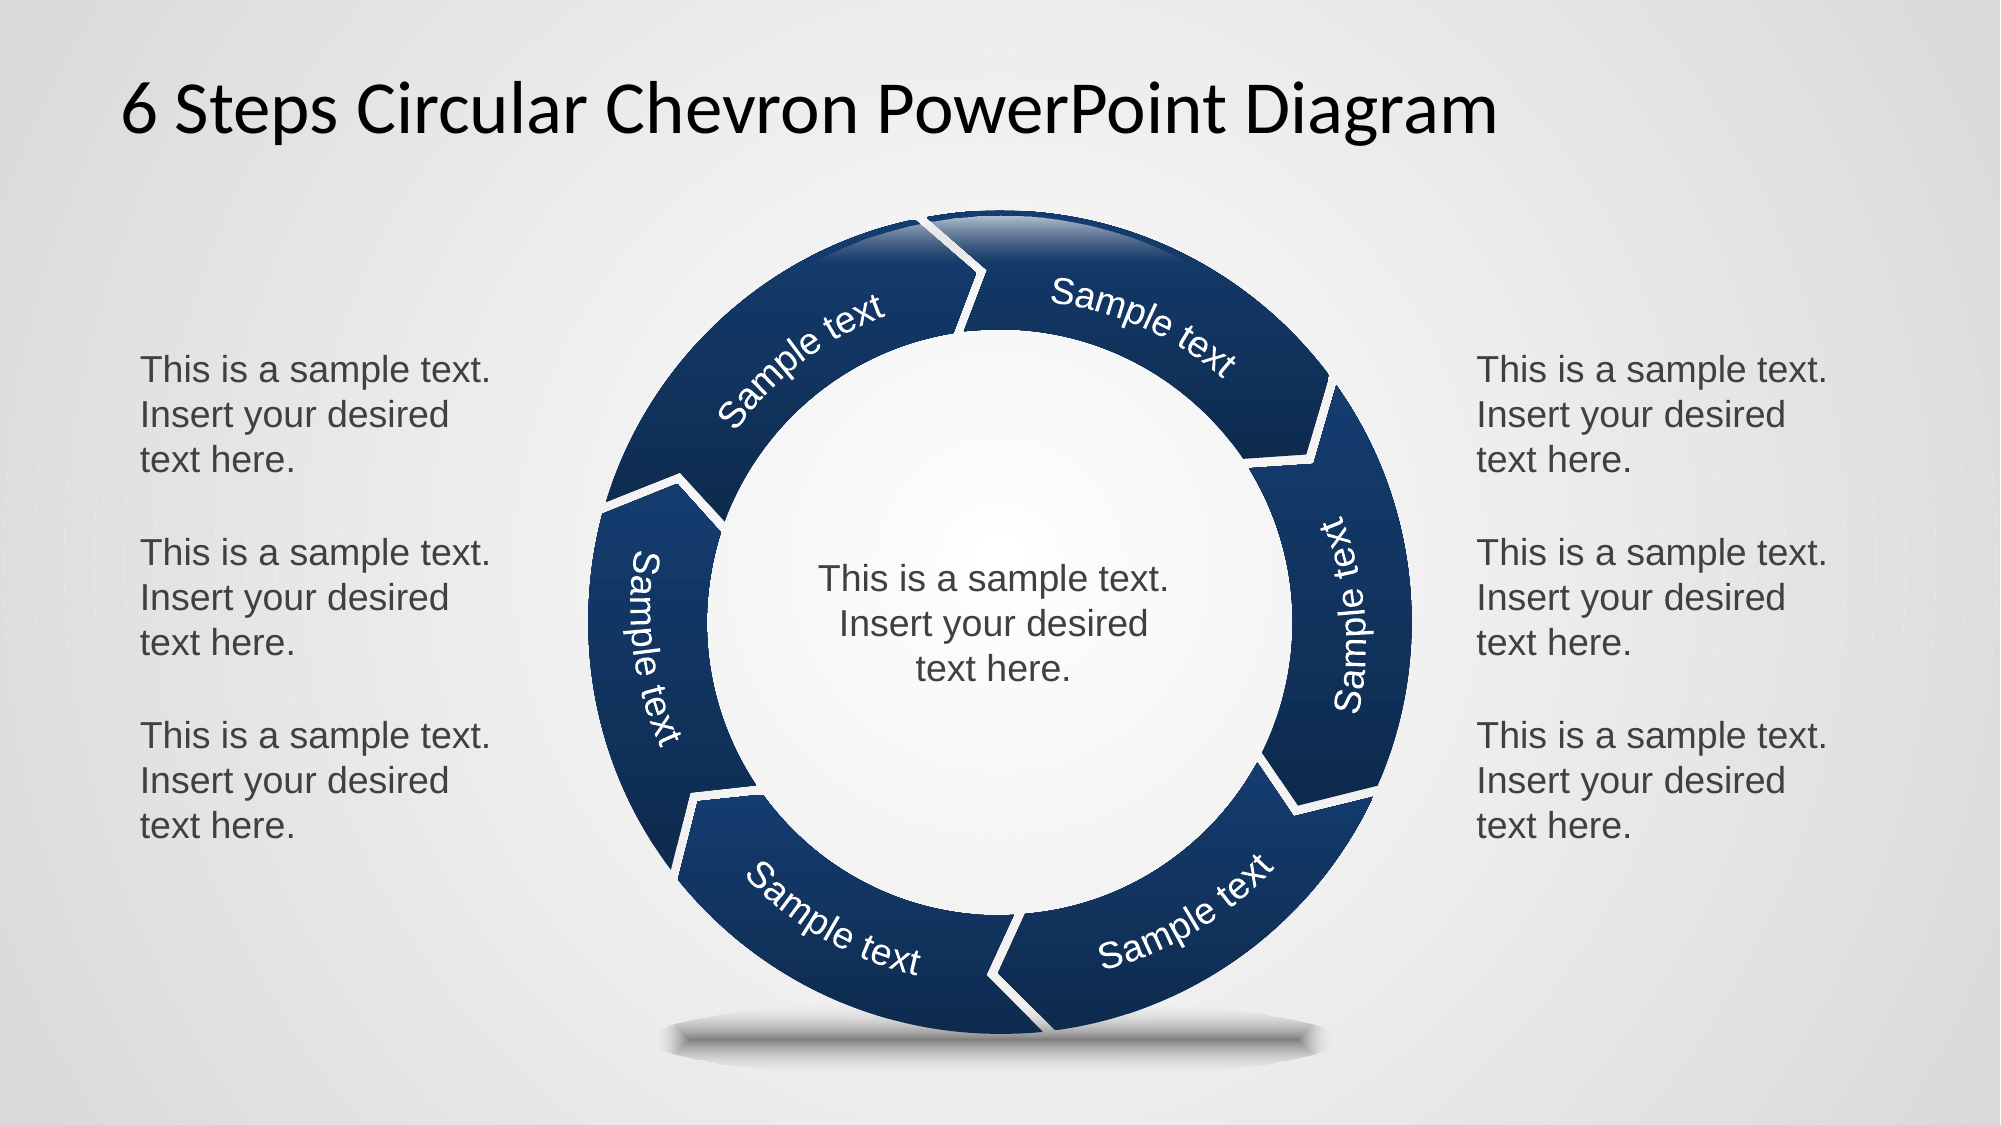

# 6 Steps Circular Chevron PowerPoint Diagram

Sample text
Sample text
Sample text
Sample text
Sample text
Sample text
This is a sample text. Insert your desired text here.
This is a sample text. Insert your desired text here.
This is a sample text. Insert your desired text here.
This is a sample text. Insert your desired text here.
This is a sample text. Insert your desired text here.
This is a sample text. Insert your desired text here.
This is a sample text. Insert your desired text here.